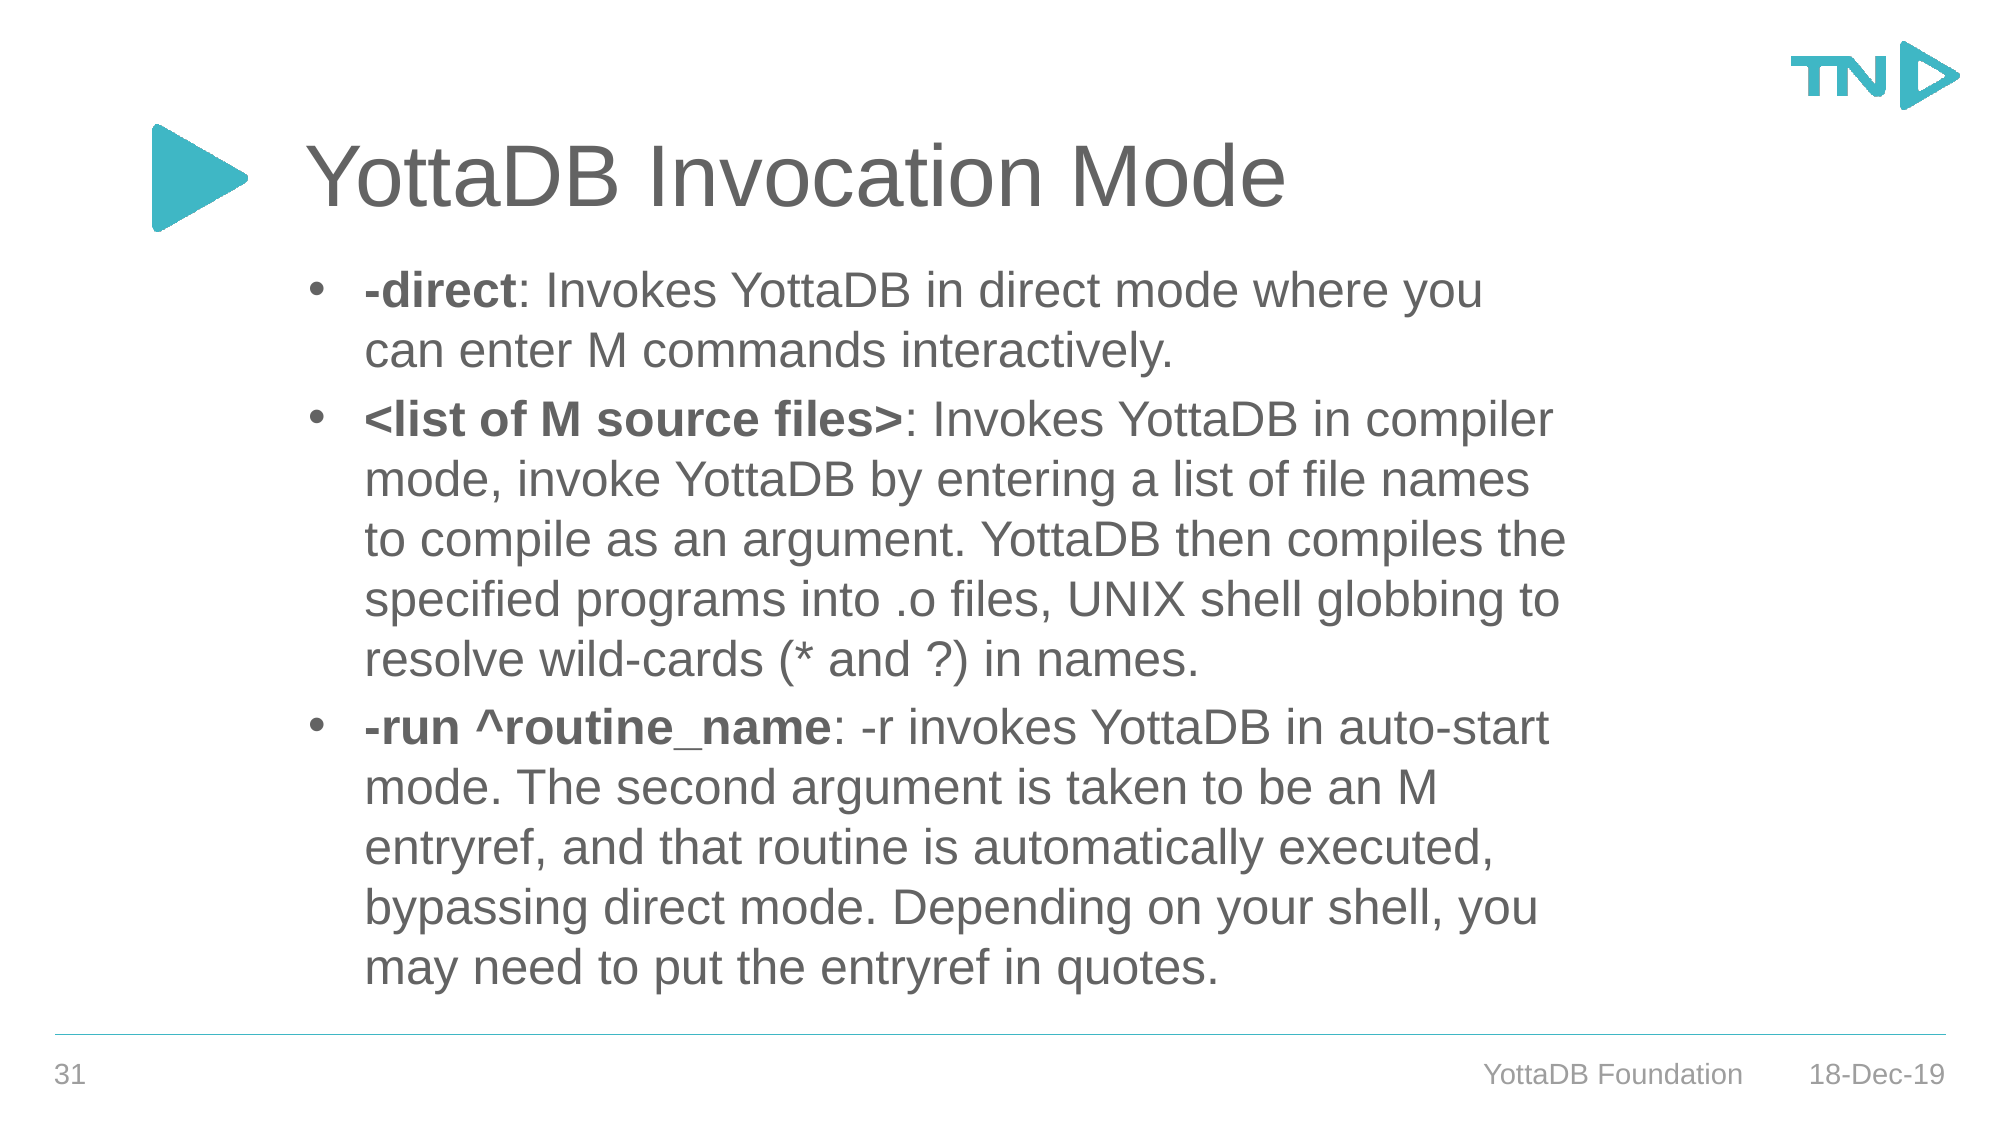

# YottaDB Invocation Mode
-direct: Invokes YottaDB in direct mode where you can enter M commands interactively.
<list of M source files>: Invokes YottaDB in compiler mode, invoke YottaDB by entering a list of file names to compile as an argument. YottaDB then compiles the specified programs into .o files, UNIX shell globbing to resolve wild-cards (* and ?) in names.
-run ^routine_name: -r invokes YottaDB in auto-start mode. The second argument is taken to be an M entryref, and that routine is automatically executed, bypassing direct mode. Depending on your shell, you may need to put the entryref in quotes.

31
YottaDB Foundation
18-Dec-19